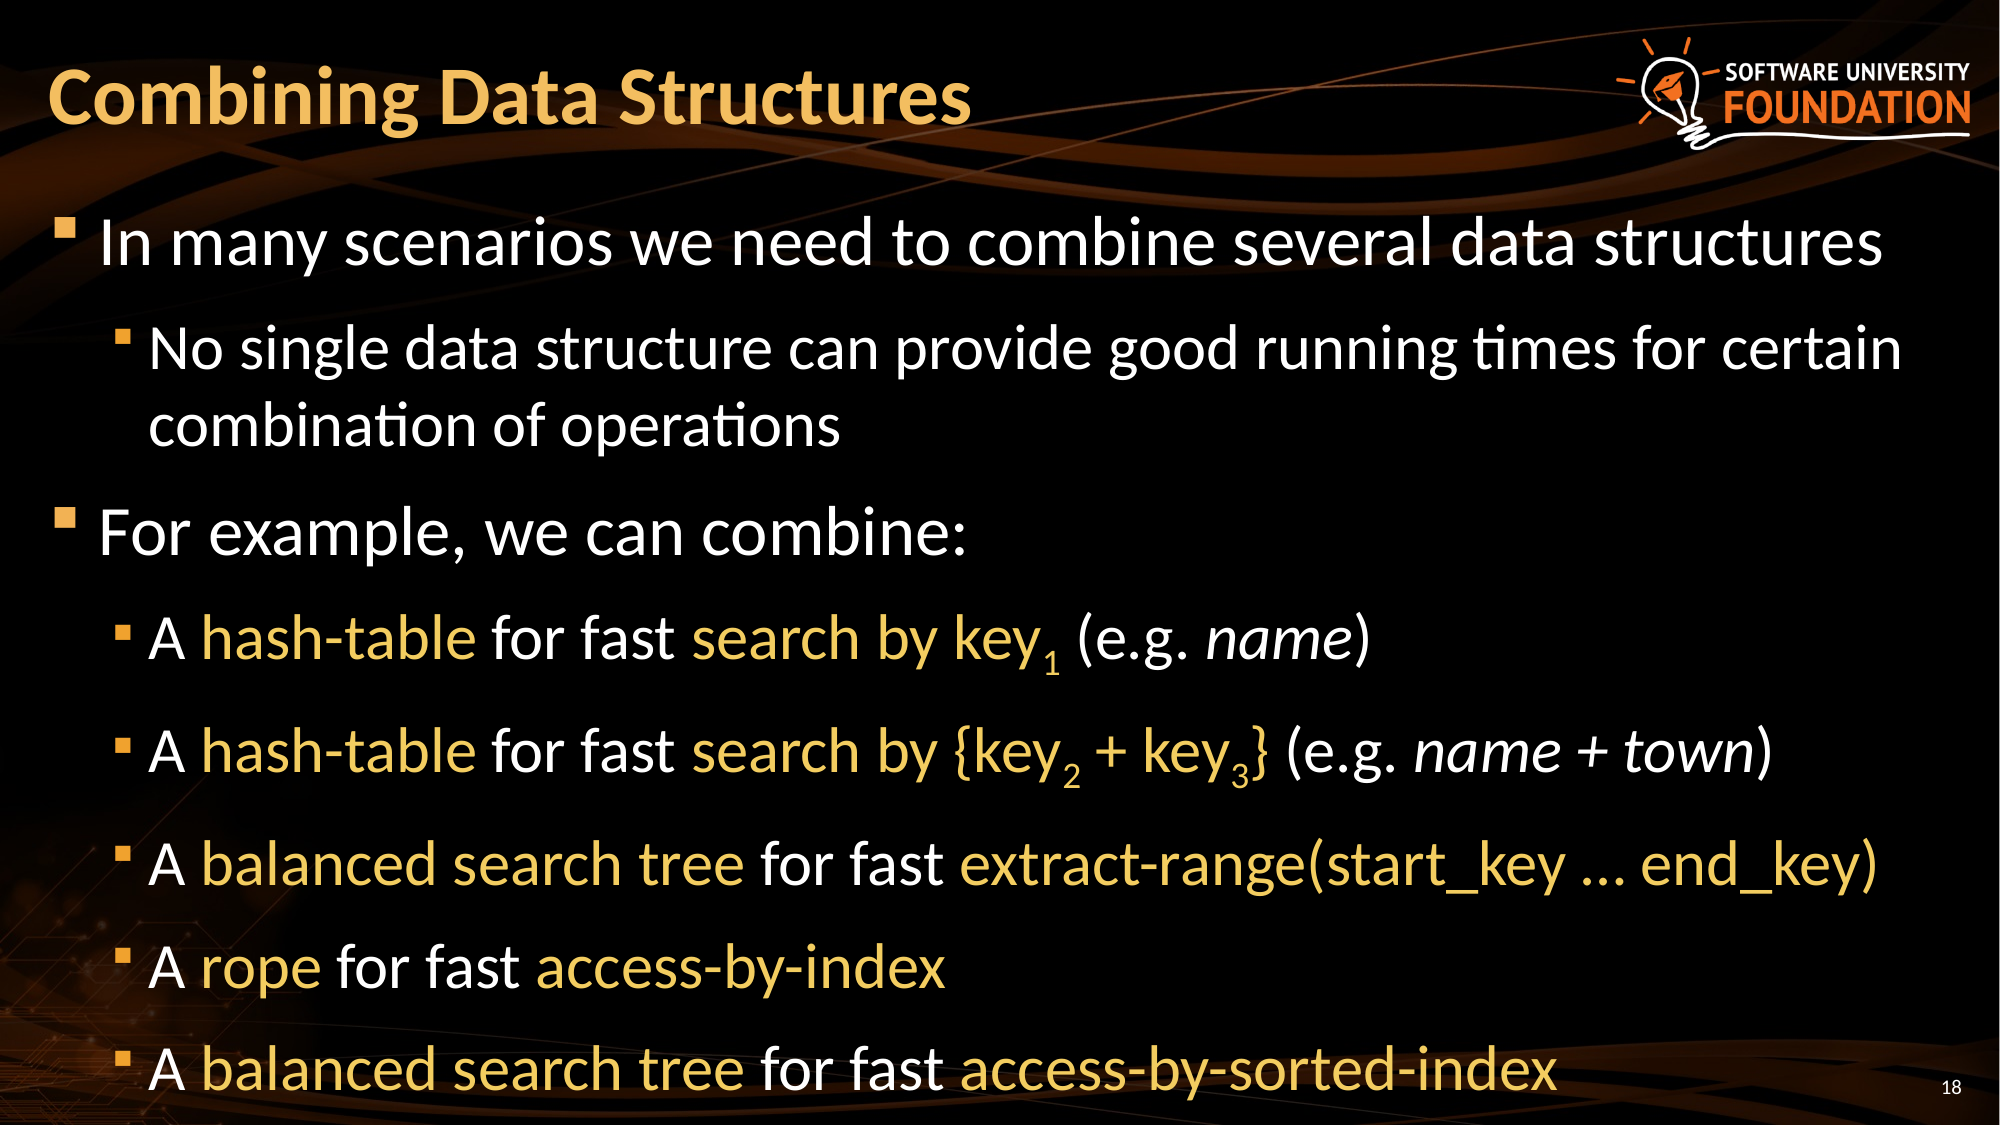

# Combining Data Structures
In many scenarios we need to combine several data structures
No single data structure can provide good running times for certain combination of operations
For example, we can combine:
A hash-table for fast search by key1 (e.g. name)
A hash-table for fast search by {key2 + key3} (e.g. name + town)
A balanced search tree for fast extract-range(start_key … end_key)
A rope for fast access-by-index
A balanced search tree for fast access-by-sorted-index
18